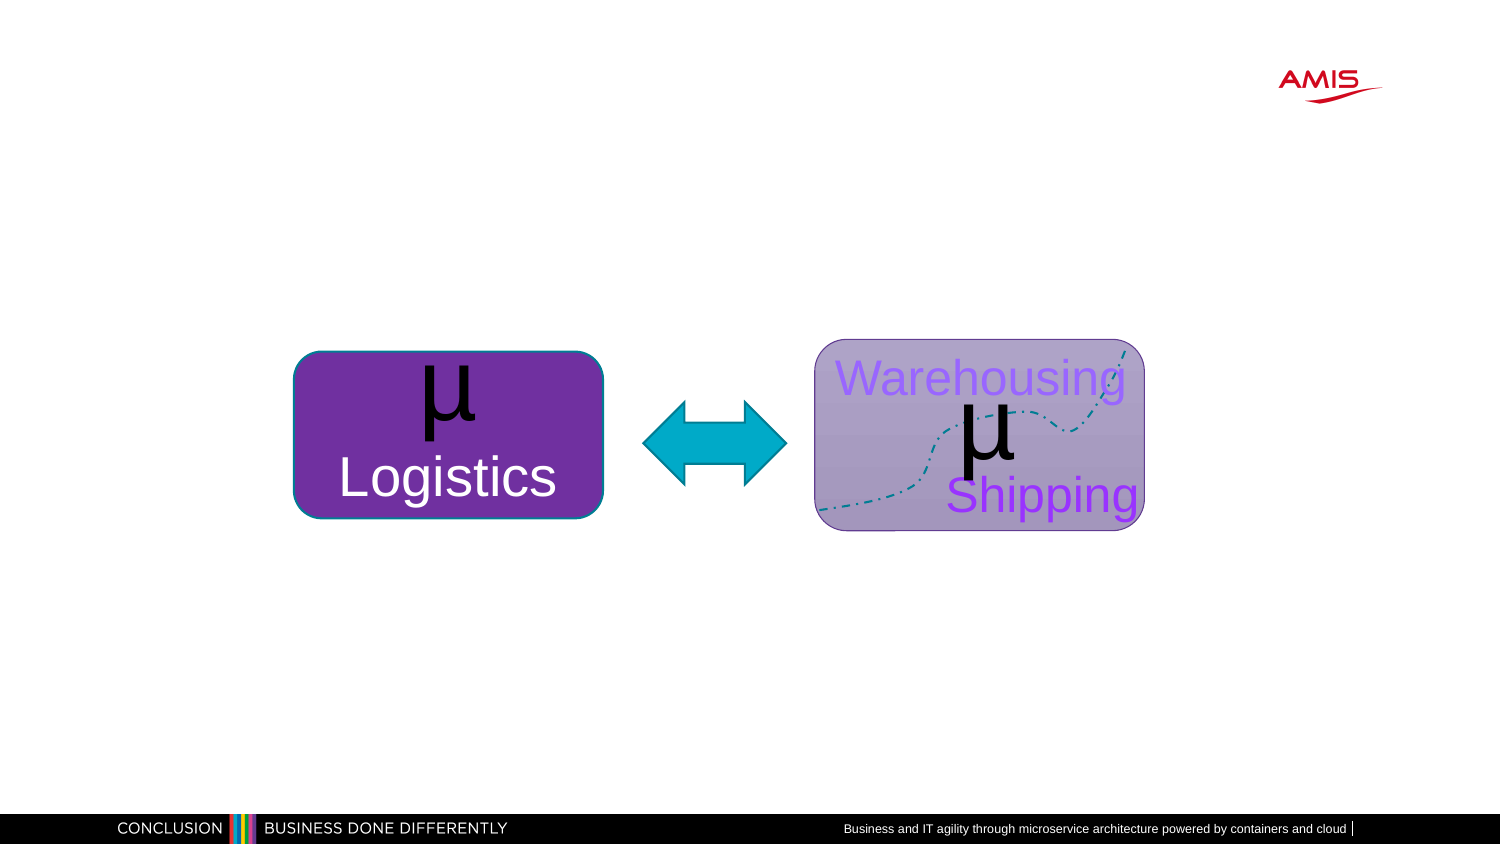

Warehousing

µ
µ Logistics

Shipping
Business and IT agility through microservice architecture powered by containers and cloud